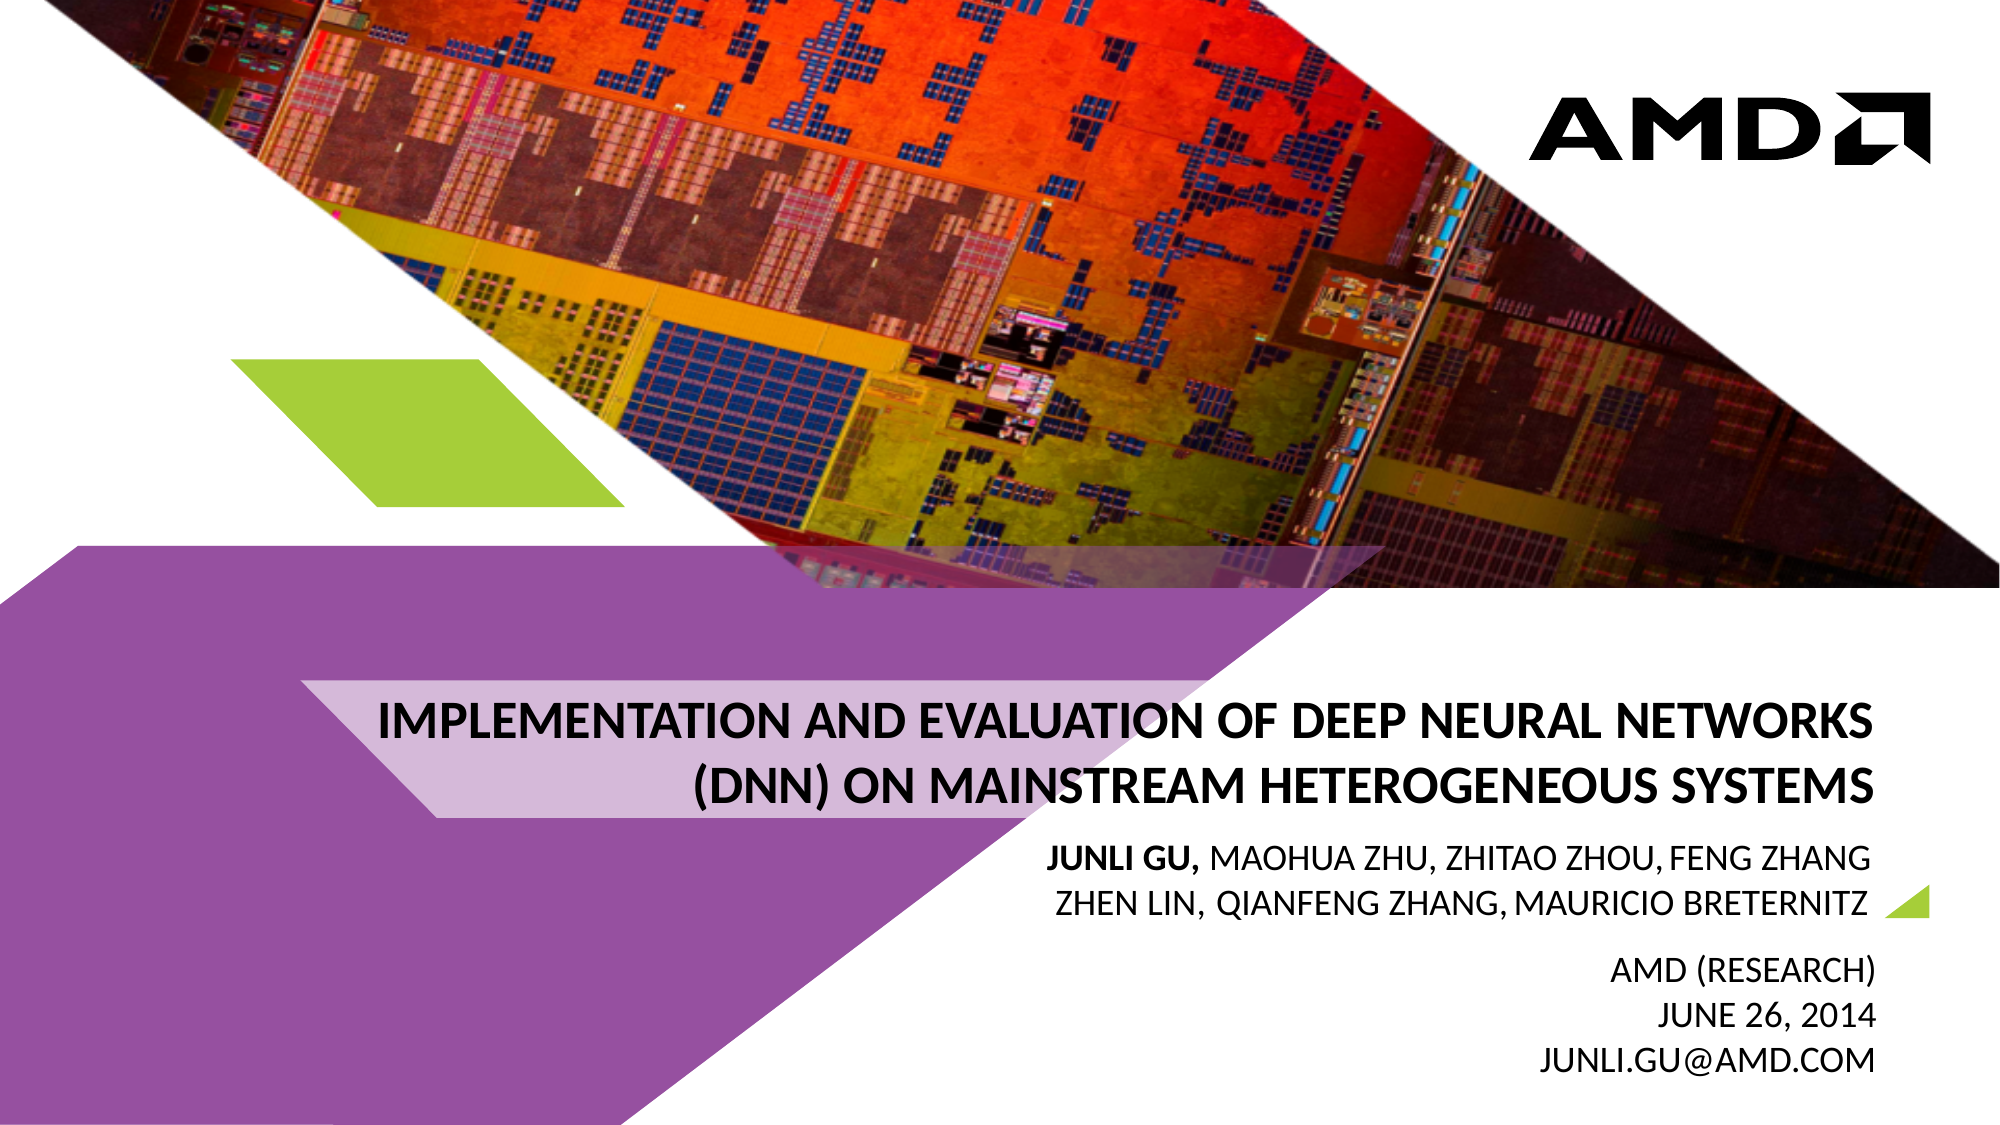

# Implementation and Evaluation of Deep Neural Networks (DNN) on Mainstream Heterogeneous Systems
 Junli Gu, Maohua zhu, zhitao zhou, feng zhang
Zhen lin,  qianfeng zhang, mauricio breternitz
AMD (Research)
June 26, 2014
Junli.Gu@AMD.com